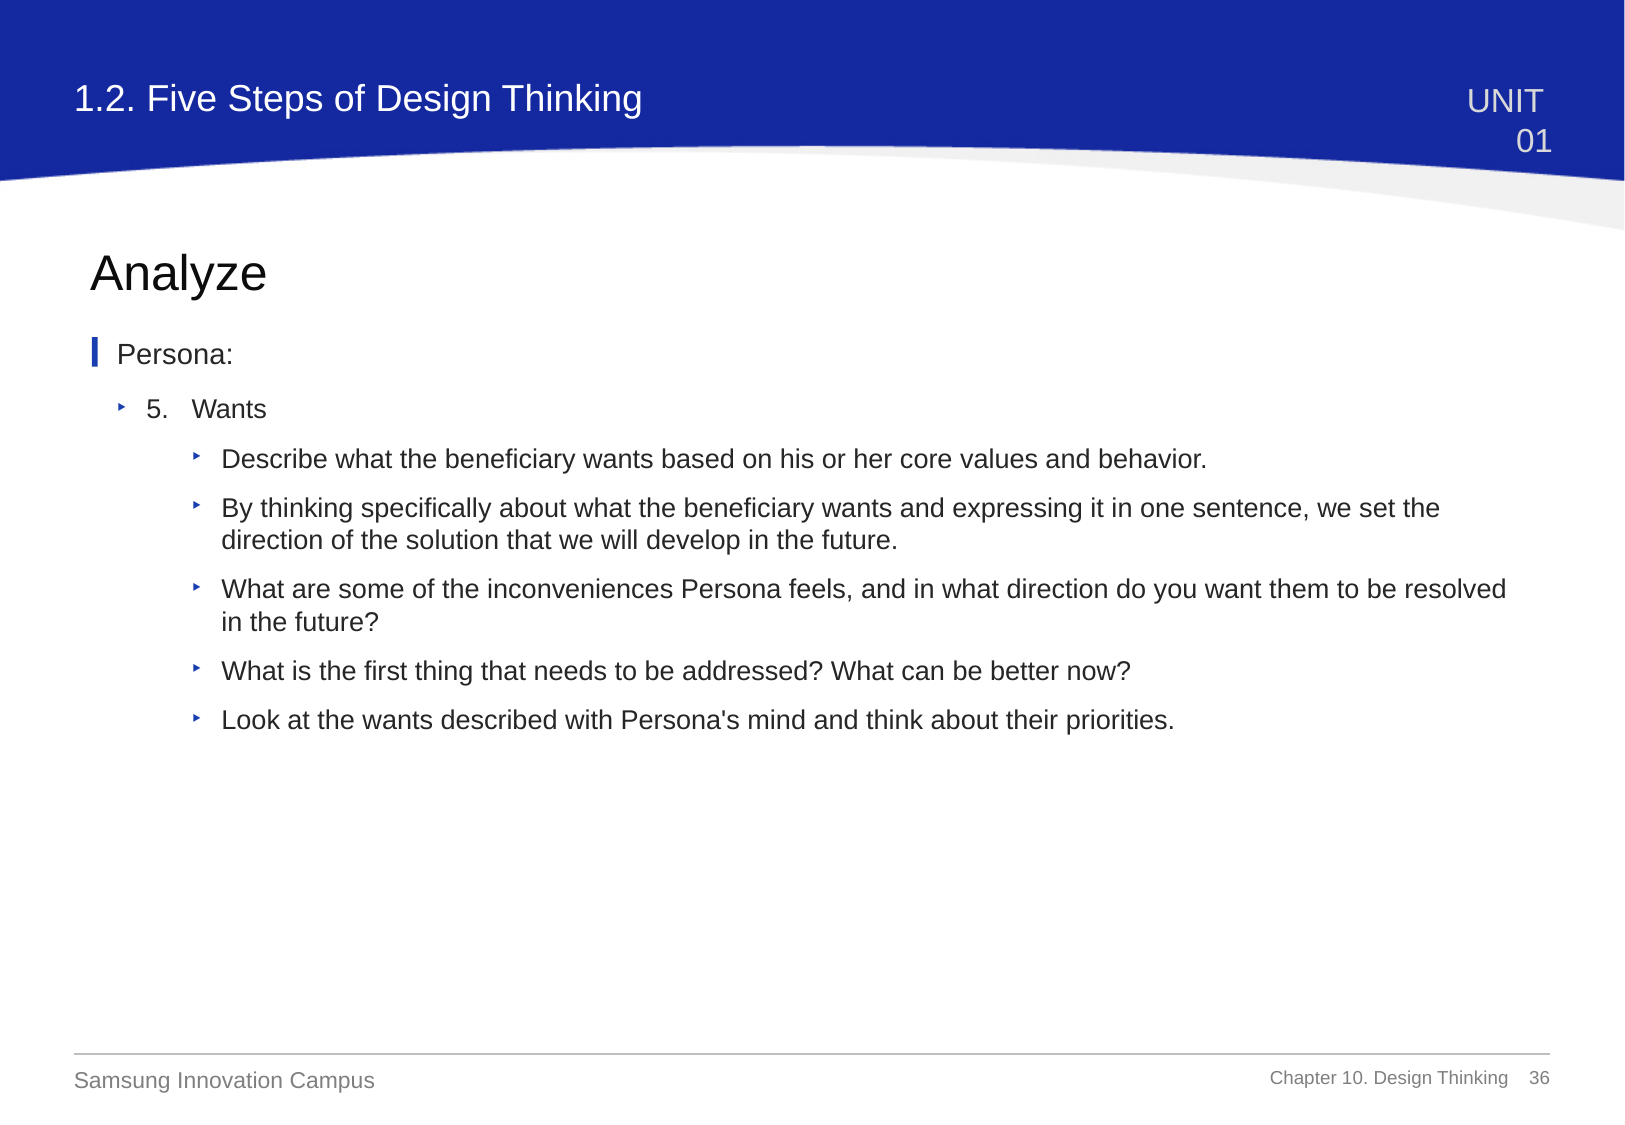

1.2. Five Steps of Design Thinking
UNIT  01
Analyze
Persona:

5.   Wants
Describe what the beneficiary wants based on his or her core values and behavior.
By thinking specifically about what the beneficiary wants and expressing it in one sentence, we set the direction of the solution that we will develop in the future.
What are some of the inconveniences Persona feels, and in what direction do you want them to be resolved in the future?
What is the first thing that needs to be addressed? What can be better now?
Look at the wants described with Persona's mind and think about their priorities.